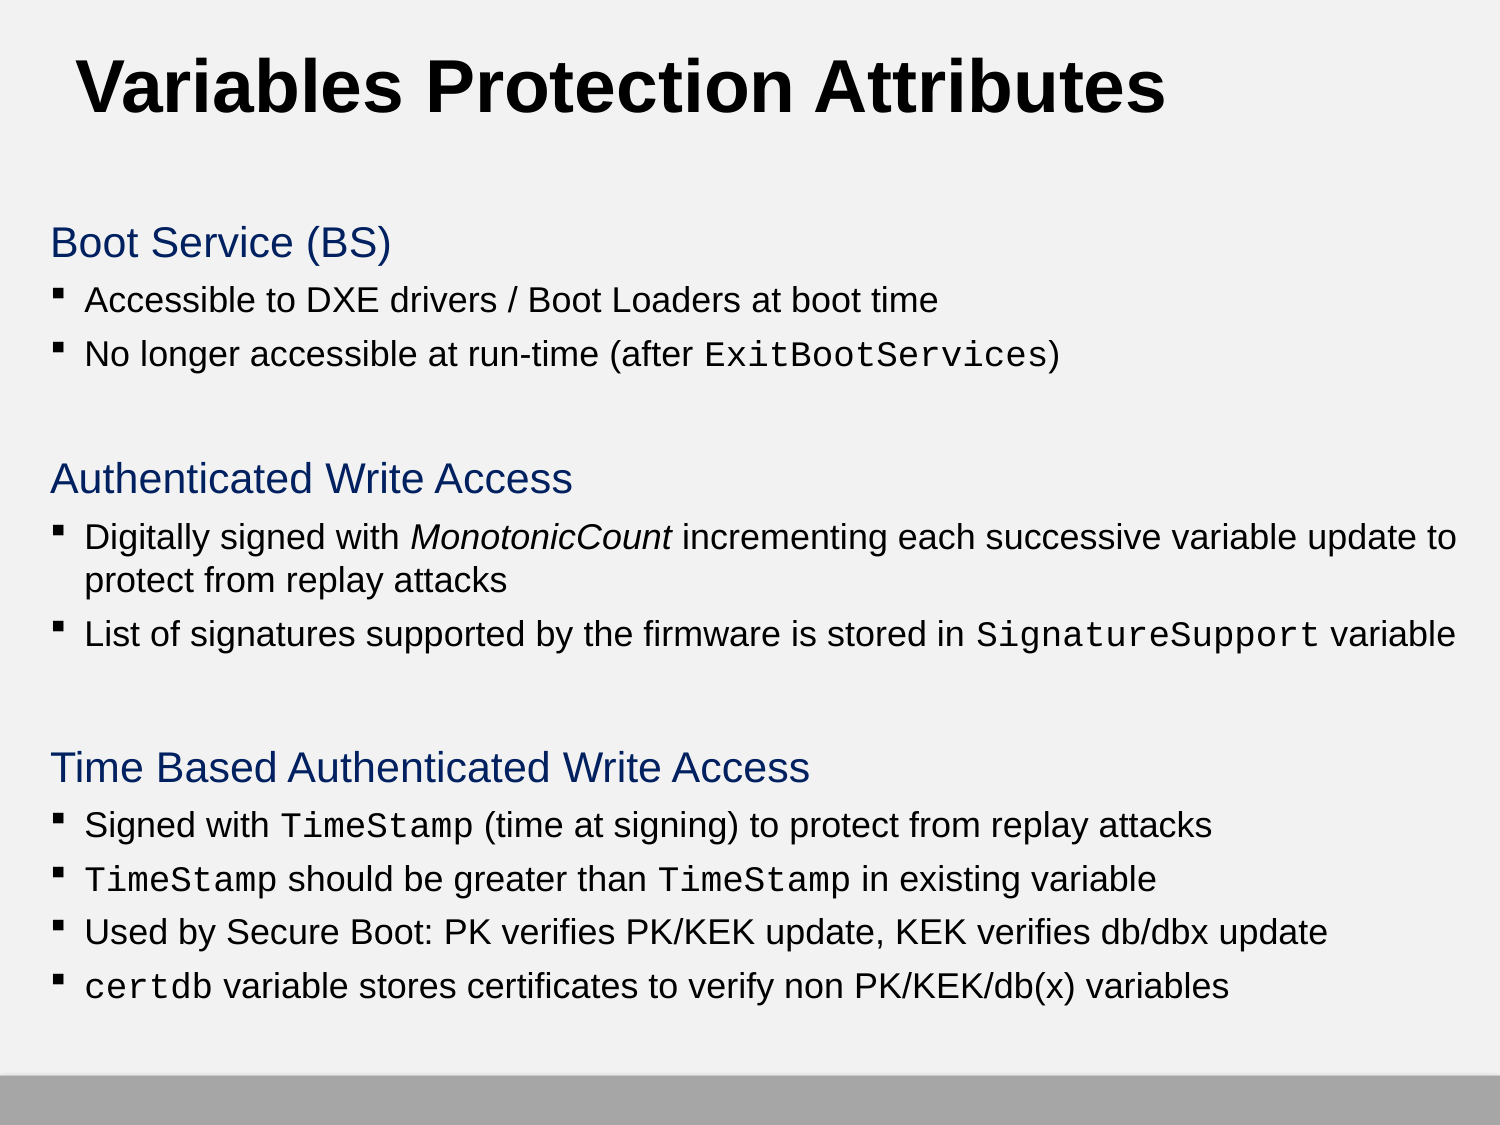

# Variables Protection Attributes
Boot Service (BS)
Accessible to DXE drivers / Boot Loaders at boot time
No longer accessible at run-time (after ExitBootServices)

Authenticated Write Access
Digitally signed with MonotonicCount incrementing each successive variable update to protect from replay attacks
List of signatures supported by the firmware is stored in SignatureSupport variable

Time Based Authenticated Write Access
Signed with TimeStamp (time at signing) to protect from replay attacks
TimeStamp should be greater than TimeStamp in existing variable
Used by Secure Boot: PK verifies PK/KEK update, KEK verifies db/dbx update
certdb variable stores certificates to verify non PK/KEK/db(x) variables